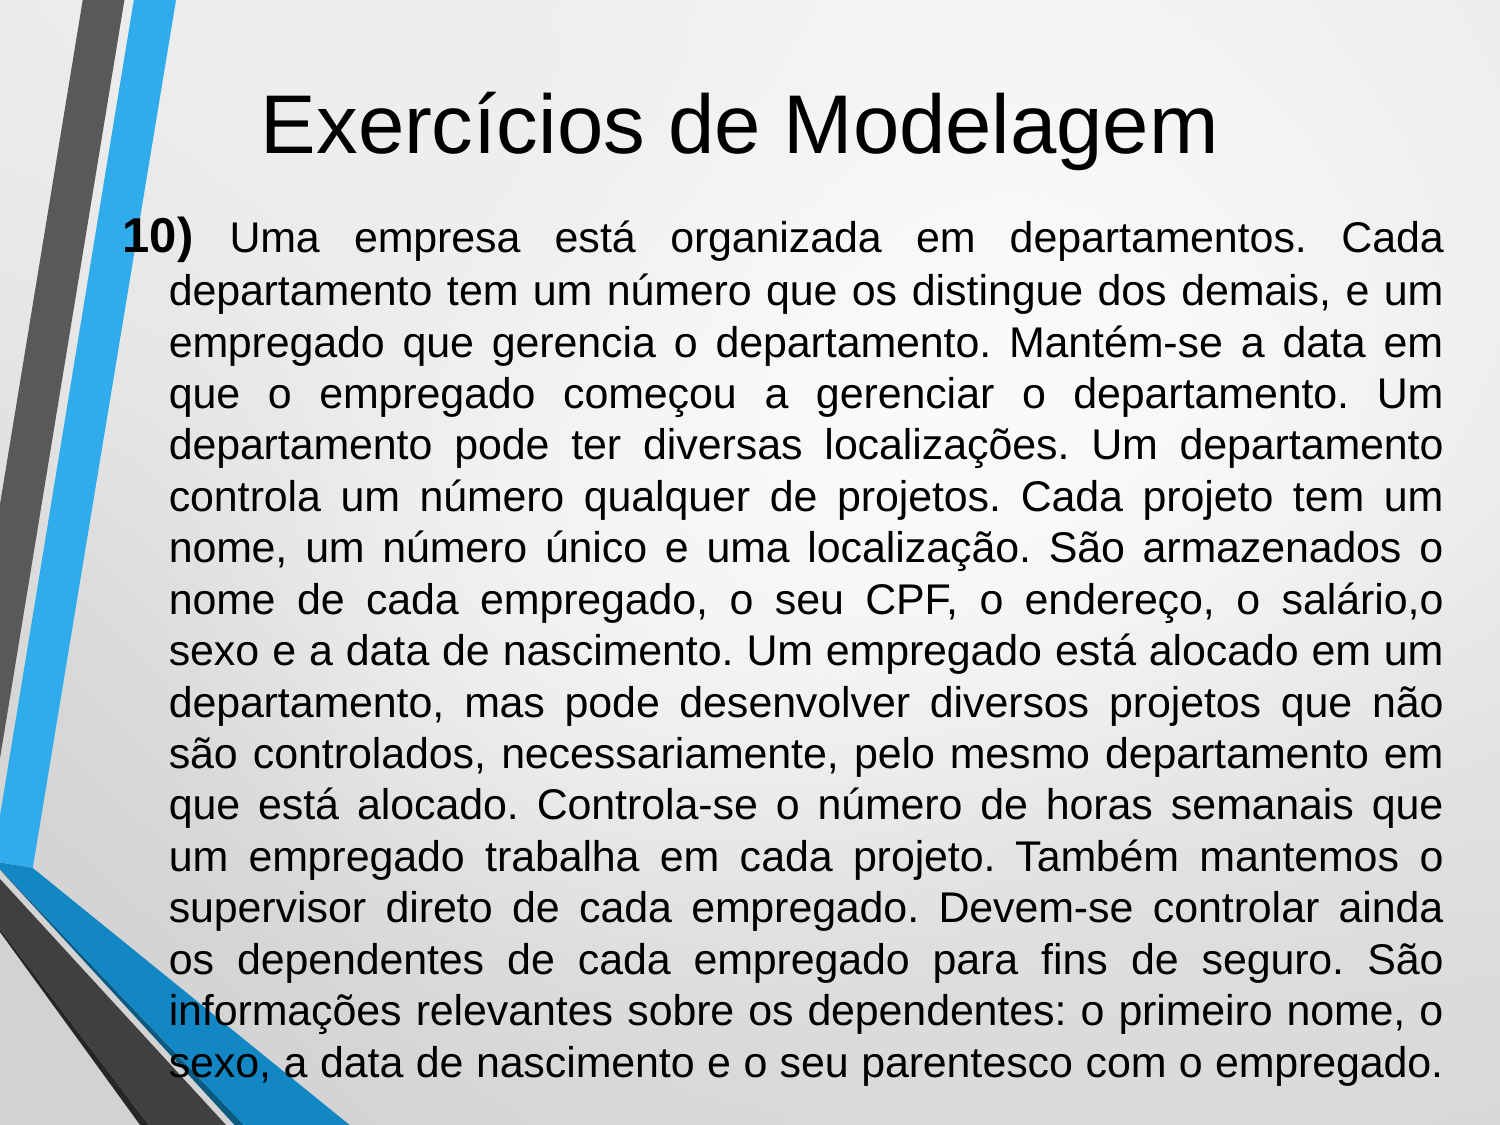

# Exercícios de Modelagem
10) Uma empresa está organizada em departamentos. Cada departamento tem um número que os distingue dos demais, e um empregado que gerencia o departamento. Mantém-se a data em que o empregado começou a gerenciar o departamento. Um departamento pode ter diversas localizações. Um departamento controla um número qualquer de projetos. Cada projeto tem um nome, um número único e uma localização. São armazenados o nome de cada empregado, o seu CPF, o endereço, o salário,o sexo e a data de nascimento. Um empregado está alocado em um departamento, mas pode desenvolver diversos projetos que não são controlados, necessariamente, pelo mesmo departamento em que está alocado. Controla-se o número de horas semanais que um empregado trabalha em cada projeto. Também mantemos o supervisor direto de cada empregado. Devem-se controlar ainda os dependentes de cada empregado para fins de seguro. São informações relevantes sobre os dependentes: o primeiro nome, o sexo, a data de nascimento e o seu parentesco com o empregado.